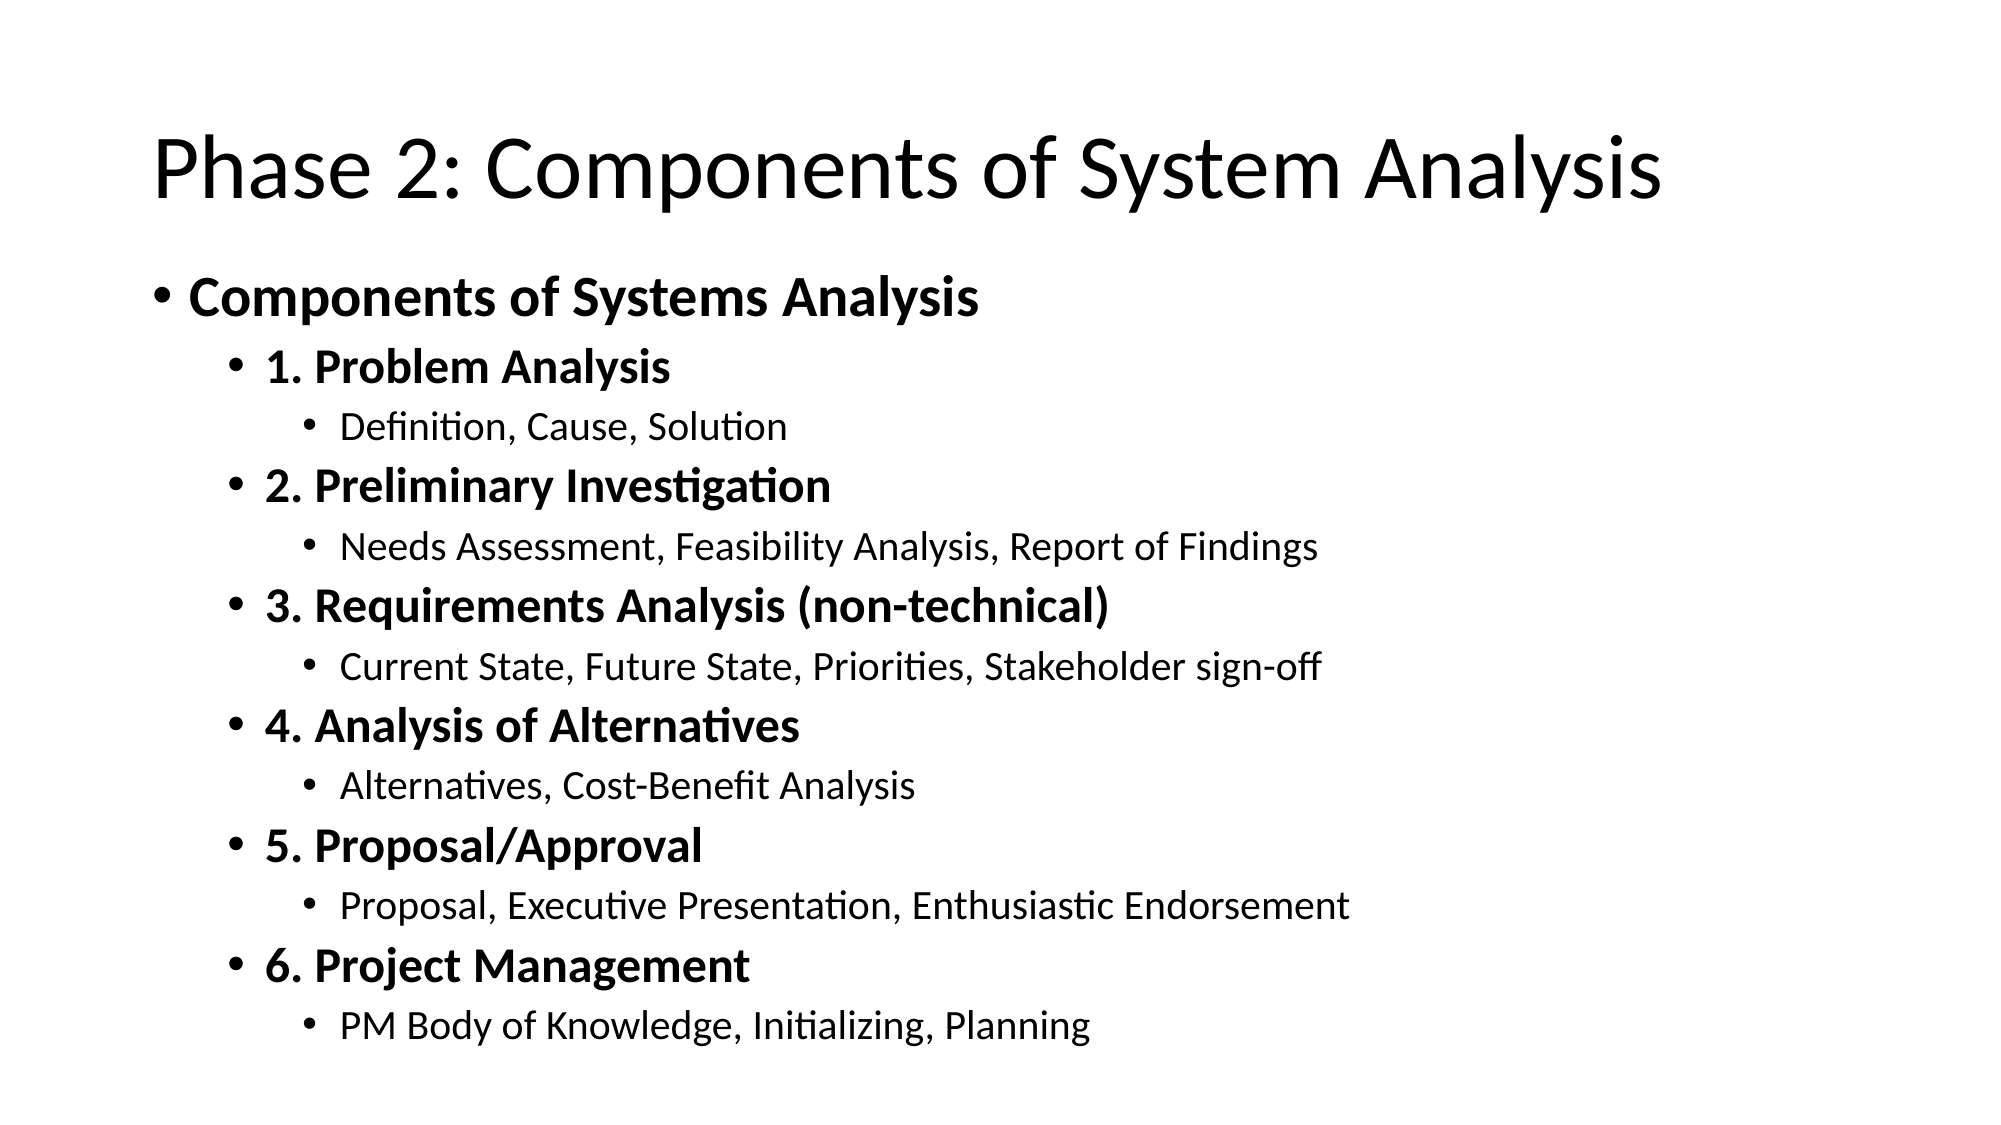

# Phase 2: Components of System Analysis
Components of Systems Analysis
1. Problem Analysis
Definition, Cause, Solution
2. Preliminary Investigation
Needs Assessment, Feasibility Analysis, Report of Findings
3. Requirements Analysis (non-technical)
Current State, Future State, Priorities, Stakeholder sign-off
4. Analysis of Alternatives
Alternatives, Cost-Benefit Analysis
5. Proposal/Approval
Proposal, Executive Presentation, Enthusiastic Endorsement
6. Project Management
PM Body of Knowledge, Initializing, Planning